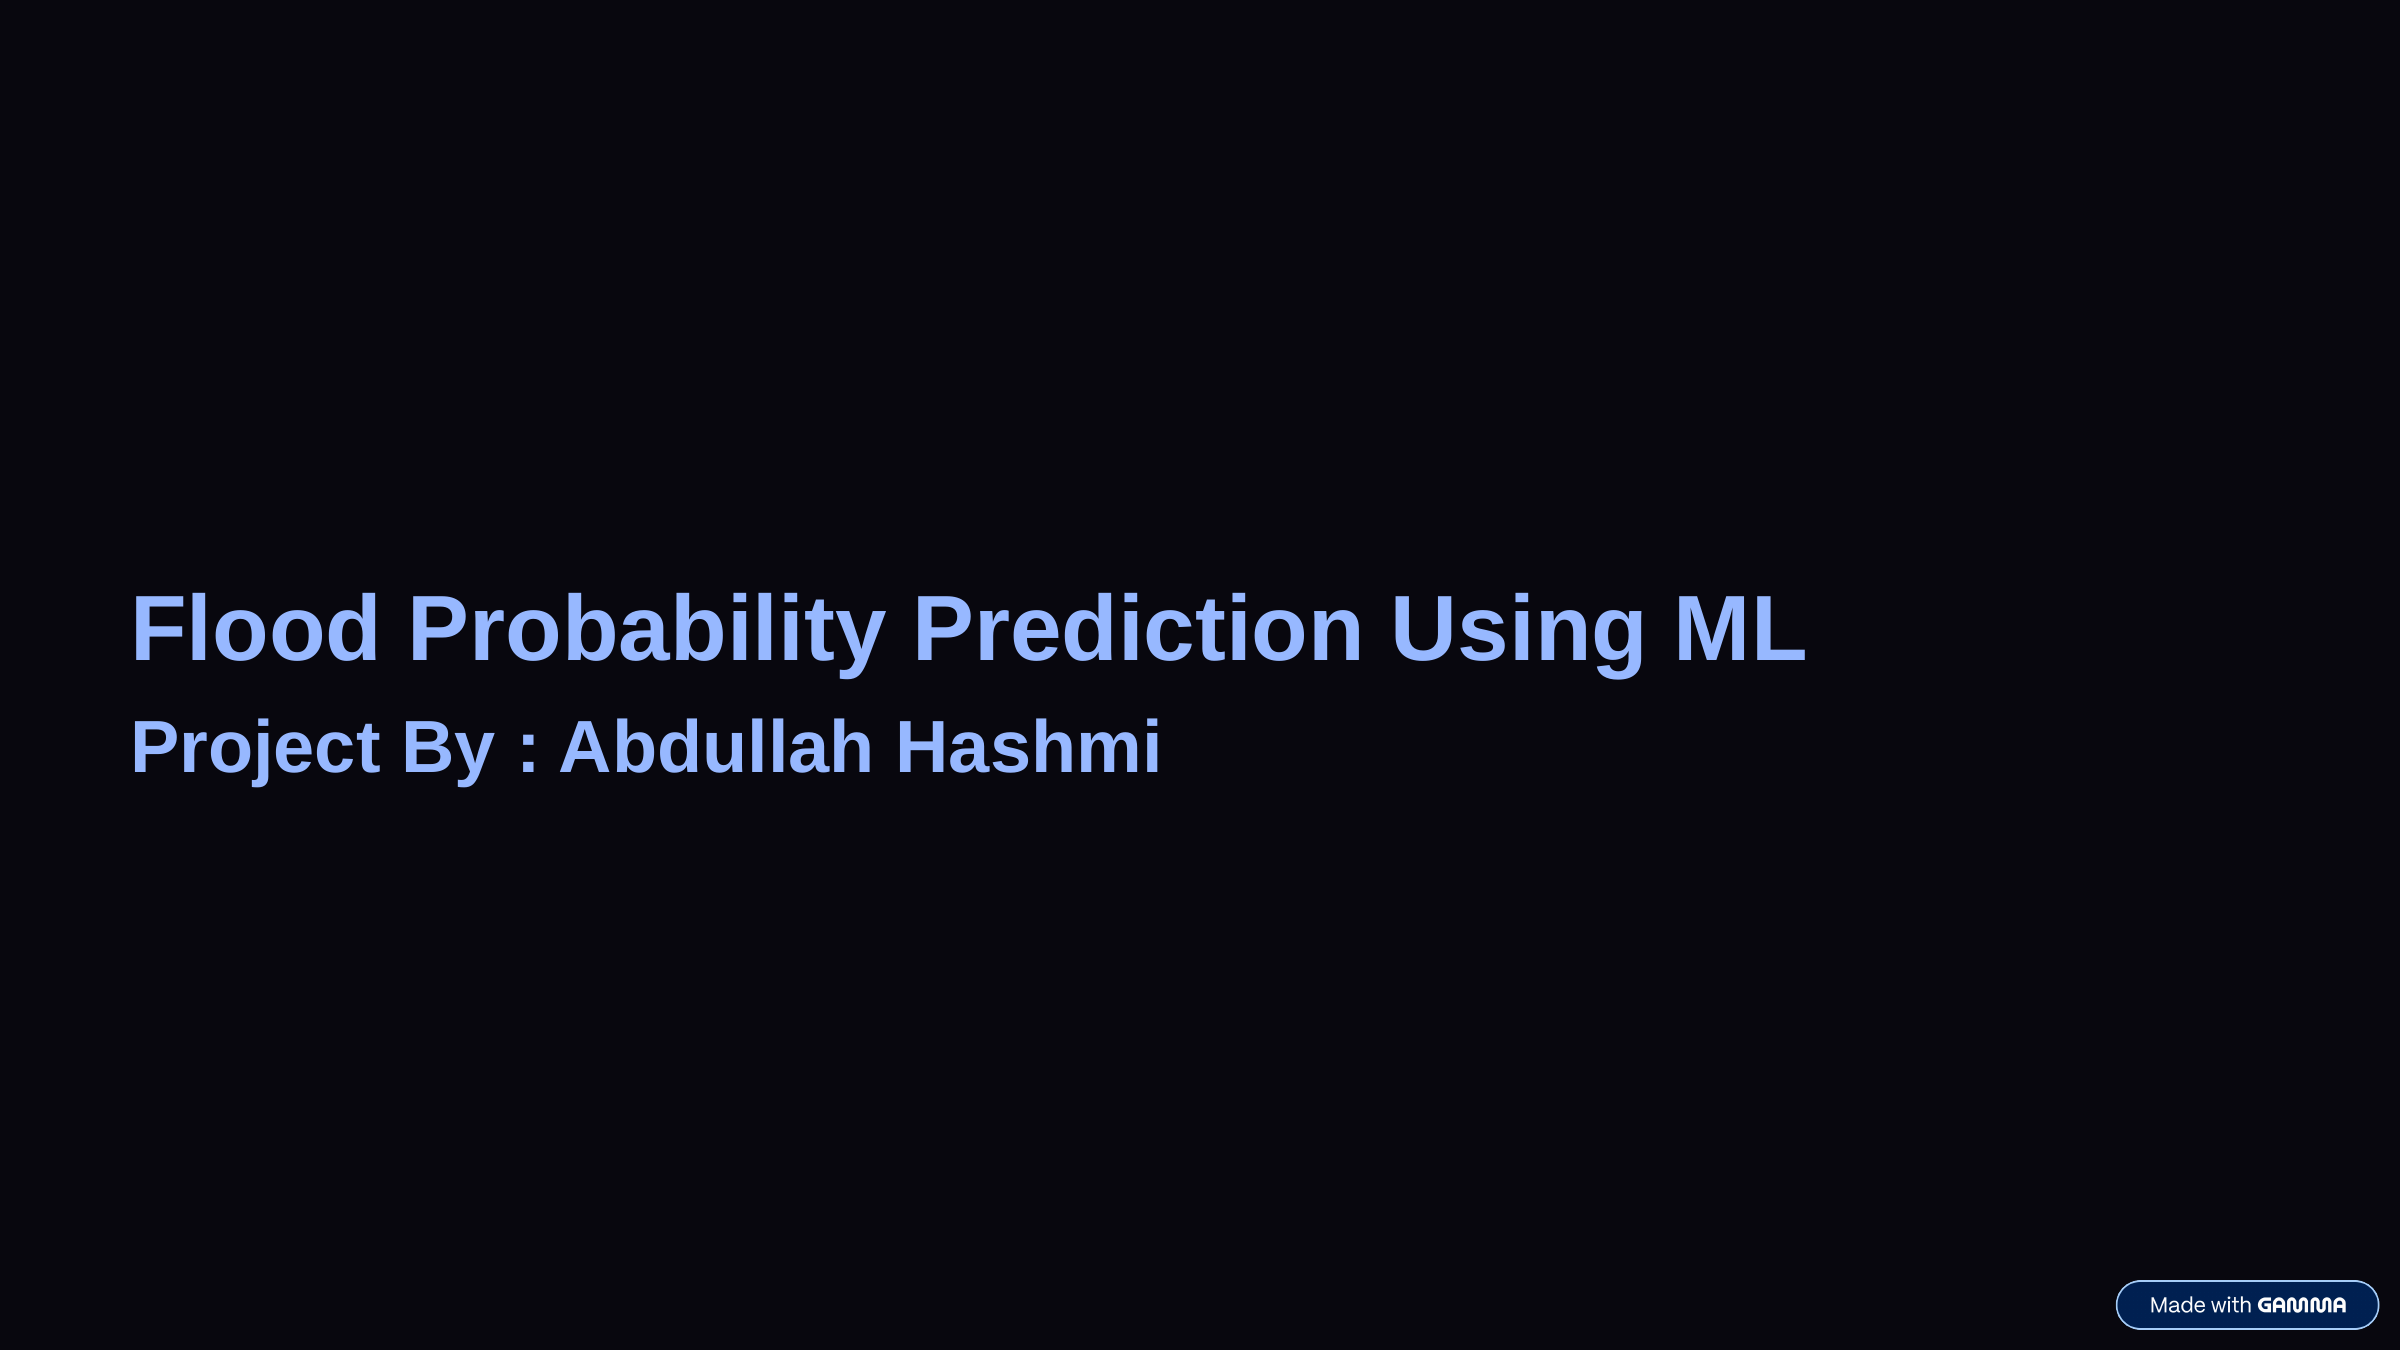

Flood Probability Prediction Using ML
Project By : Abdullah Hashmi